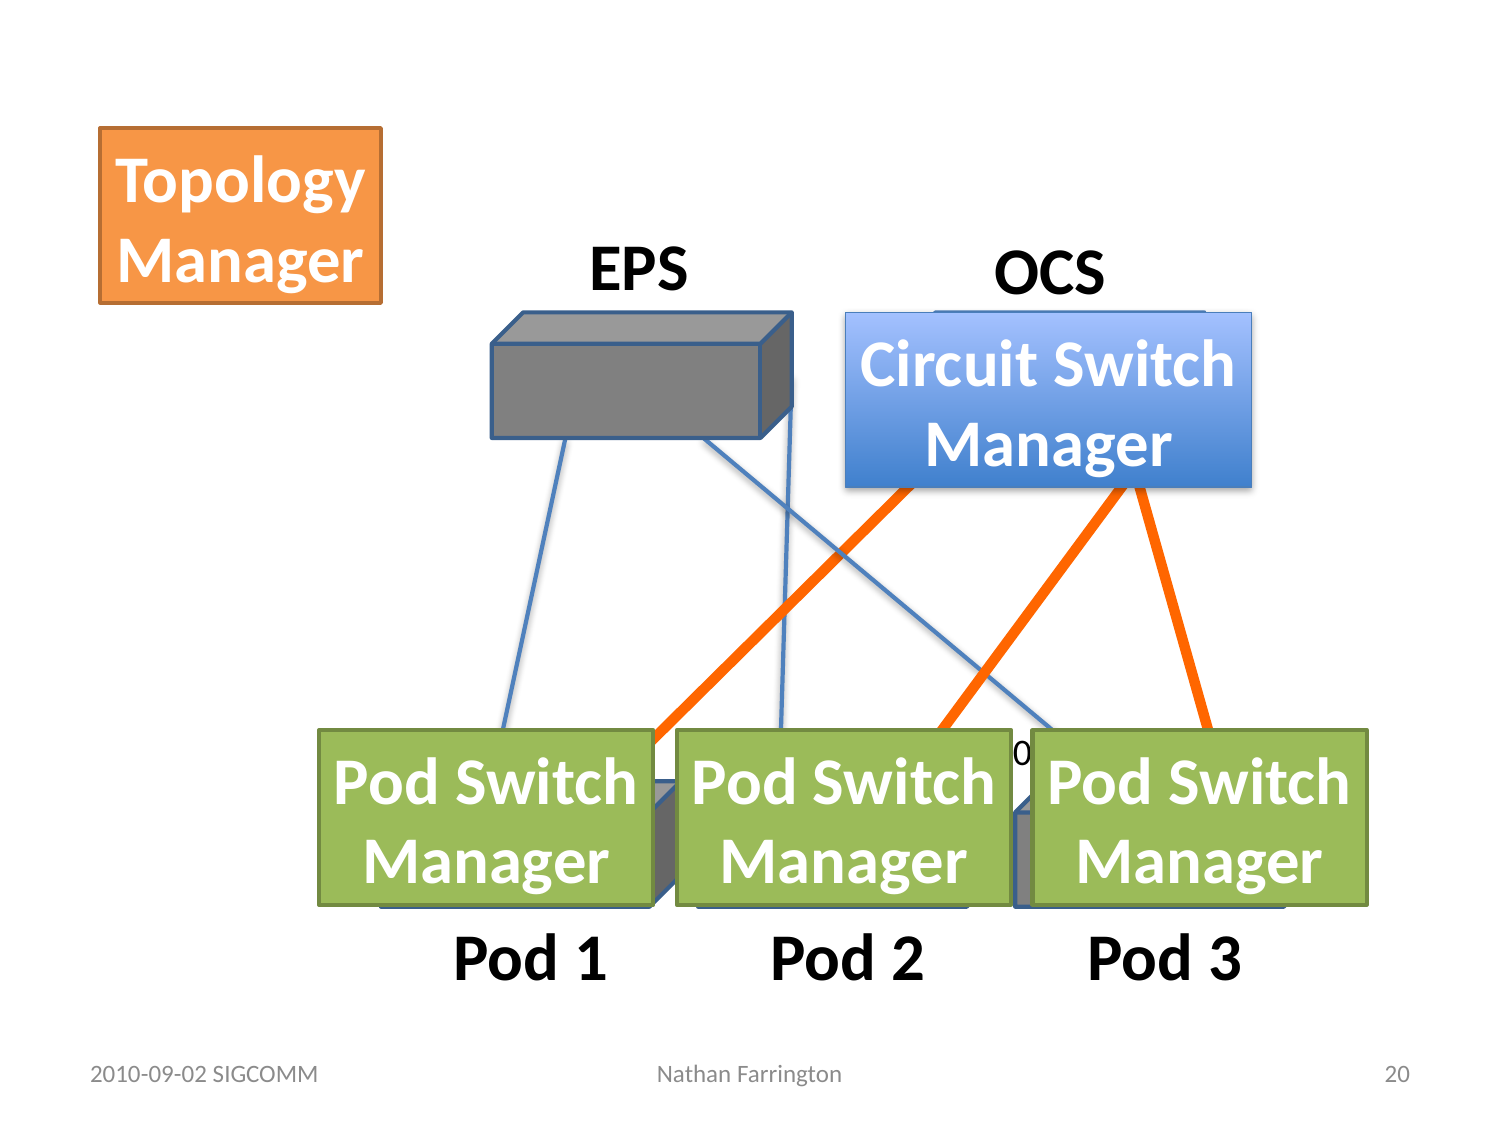

Topology
Manager
EPS
OCS

10G
80G
10G
10G
80G
80G

Pod 1
Pod 2
Pod 3
Circuit Switch
Manager
Pod Switch
Manager
Pod Switch
Manager
Pod Switch
Manager
2010-09-02 SIGCOMM
Nathan Farrington
20